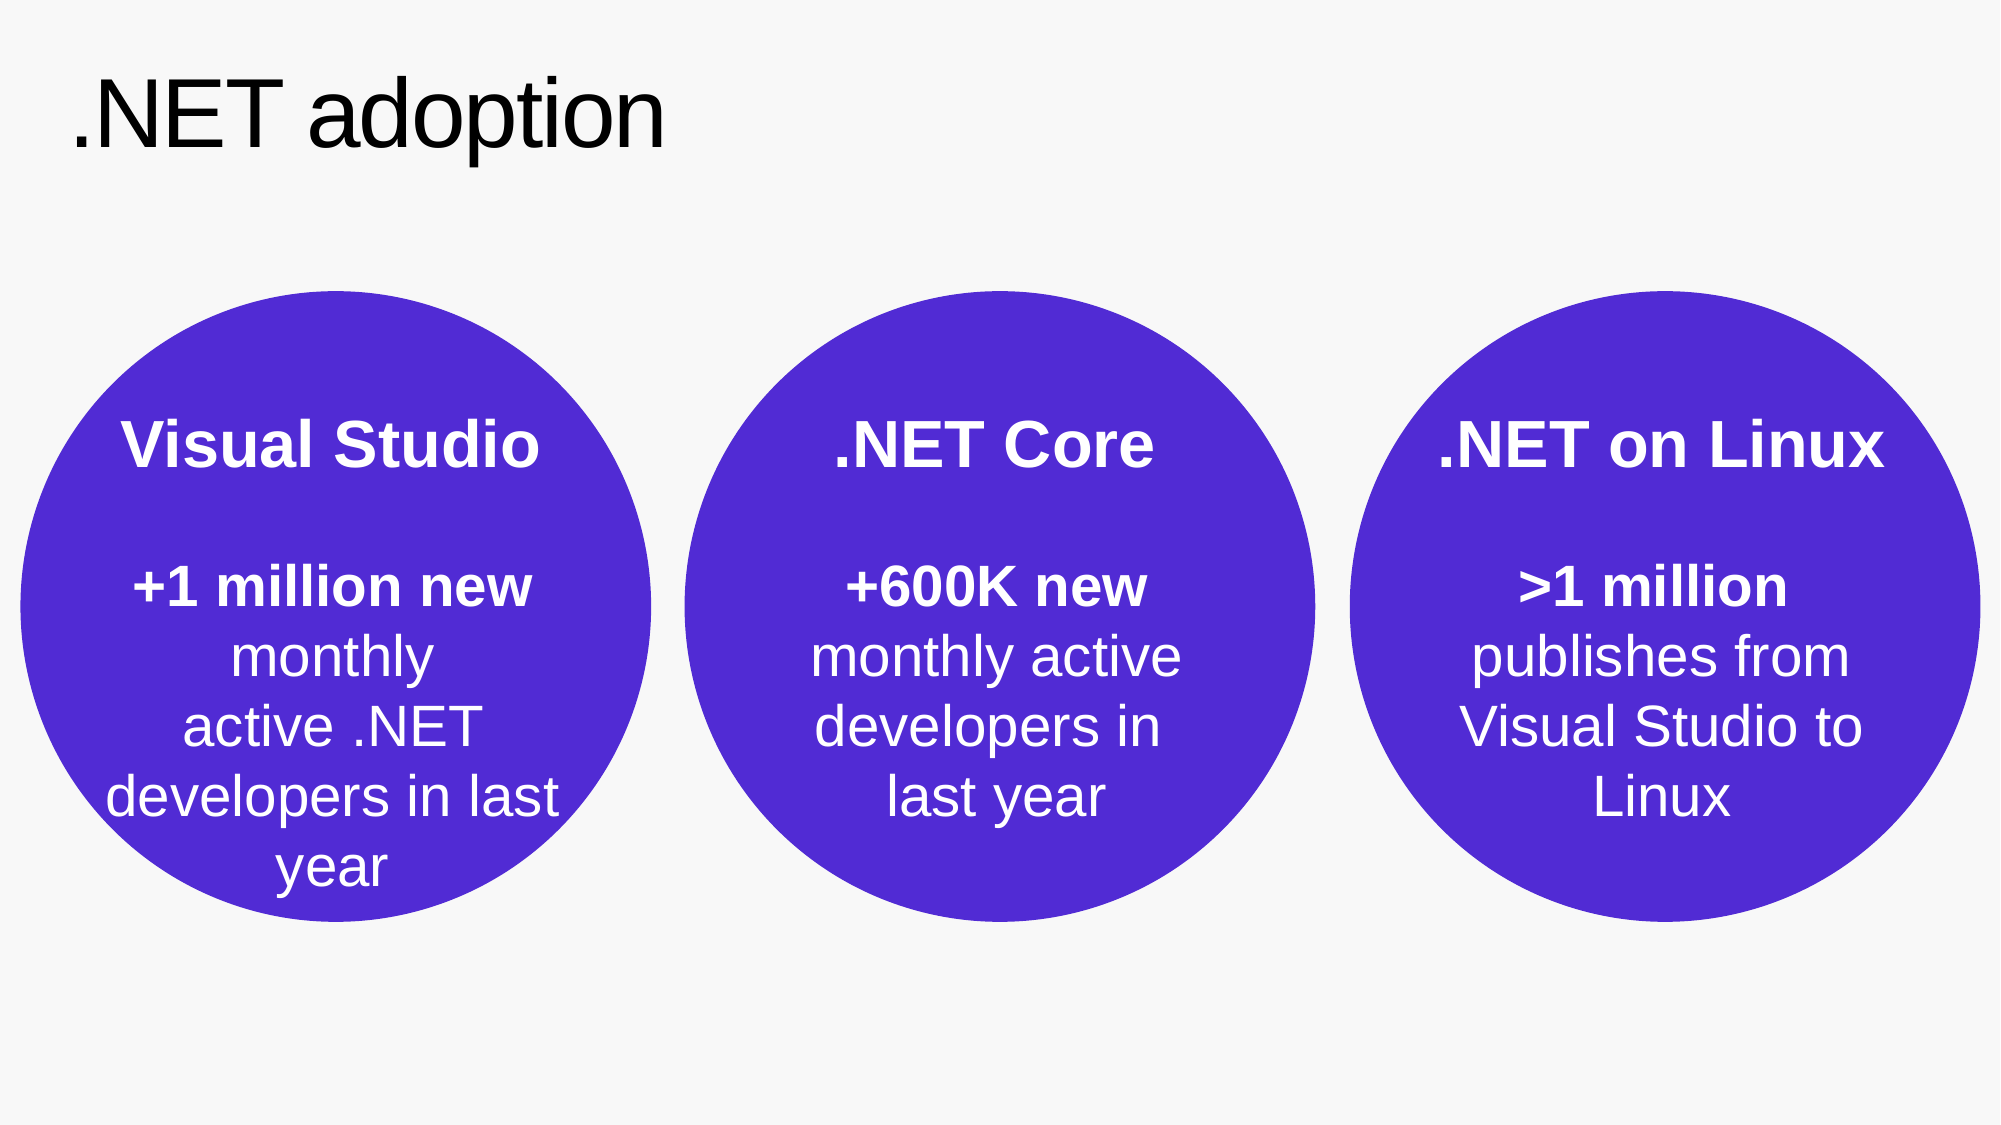

# .NET adoption

Visual Studio
+1 million new monthly active .NET developers in last year

.NET Core
+600K new monthly active developers in
last year

.NET on Linux
>1 million
publishes from Visual Studio to Linux